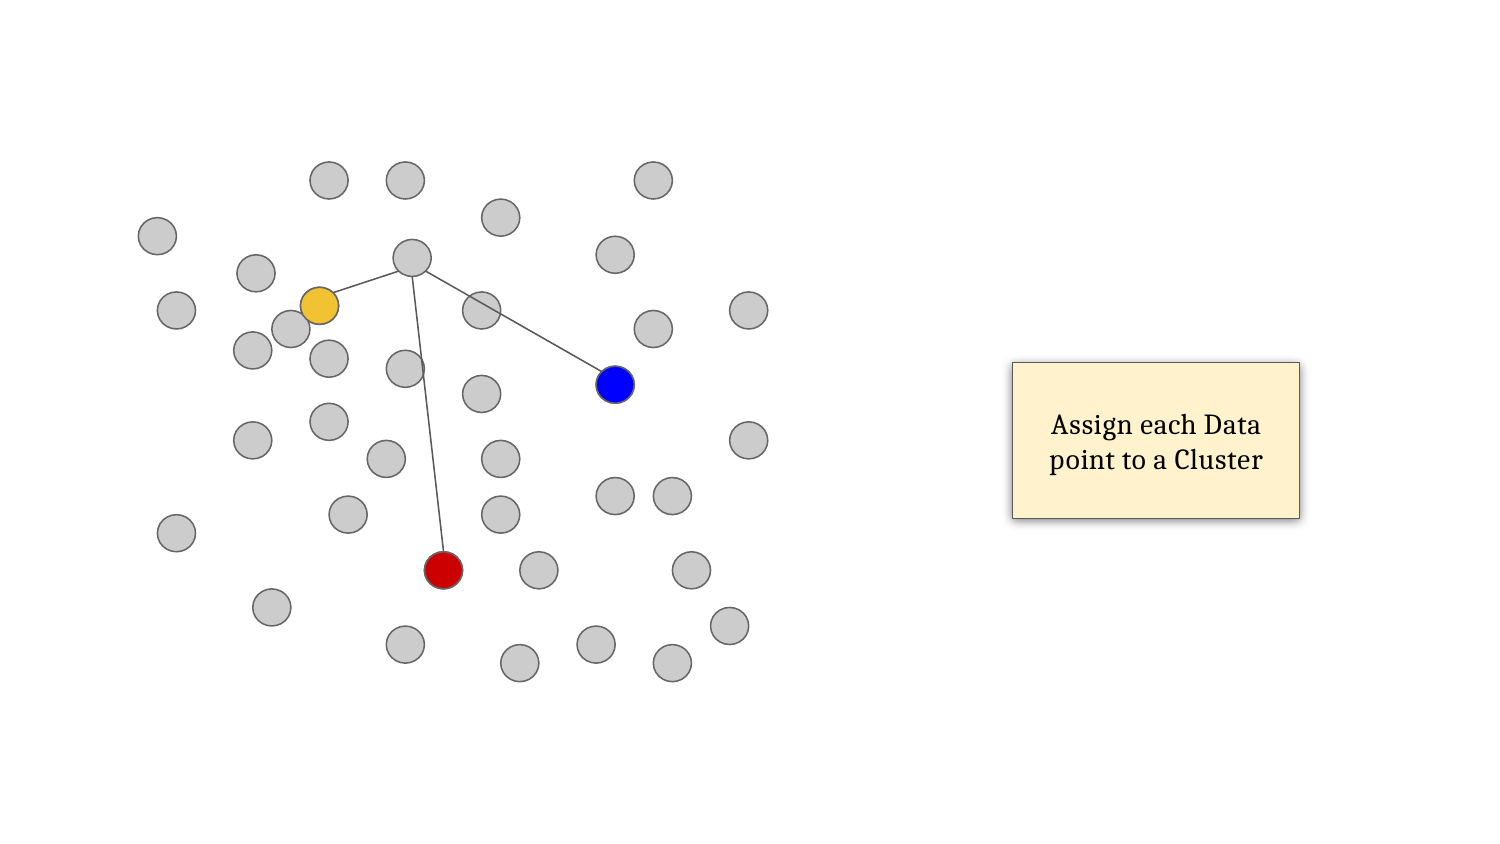

Assign each Data point to a Cluster